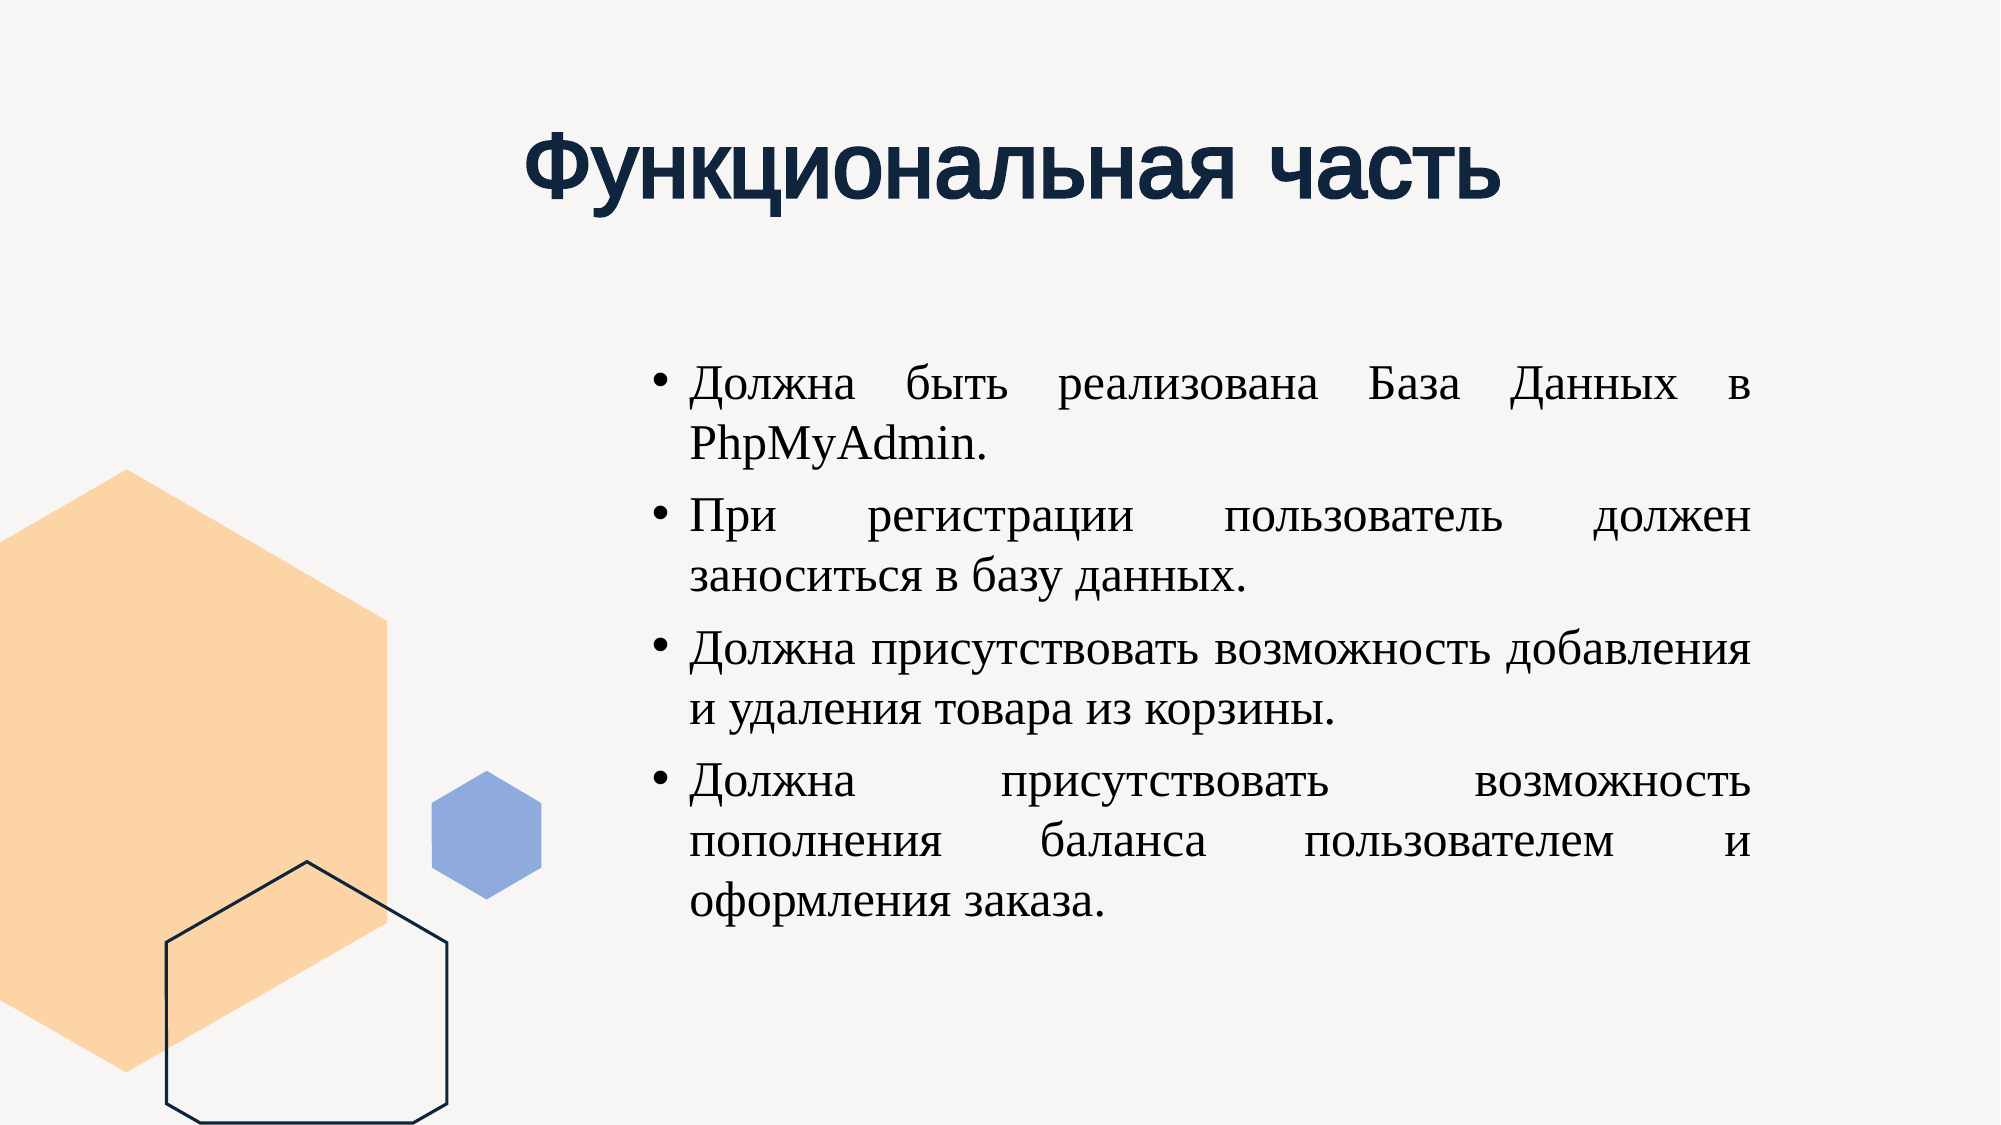

# Функциональная часть
Должна быть реализована База Данных в PhpMyAdmin.
При регистрации пользователь должен заноситься в базу данных.
Должна присутствовать возможность добавления и удаления товара из корзины.
Должна присутствовать возможность пополнения баланса пользователем  и оформления заказа.